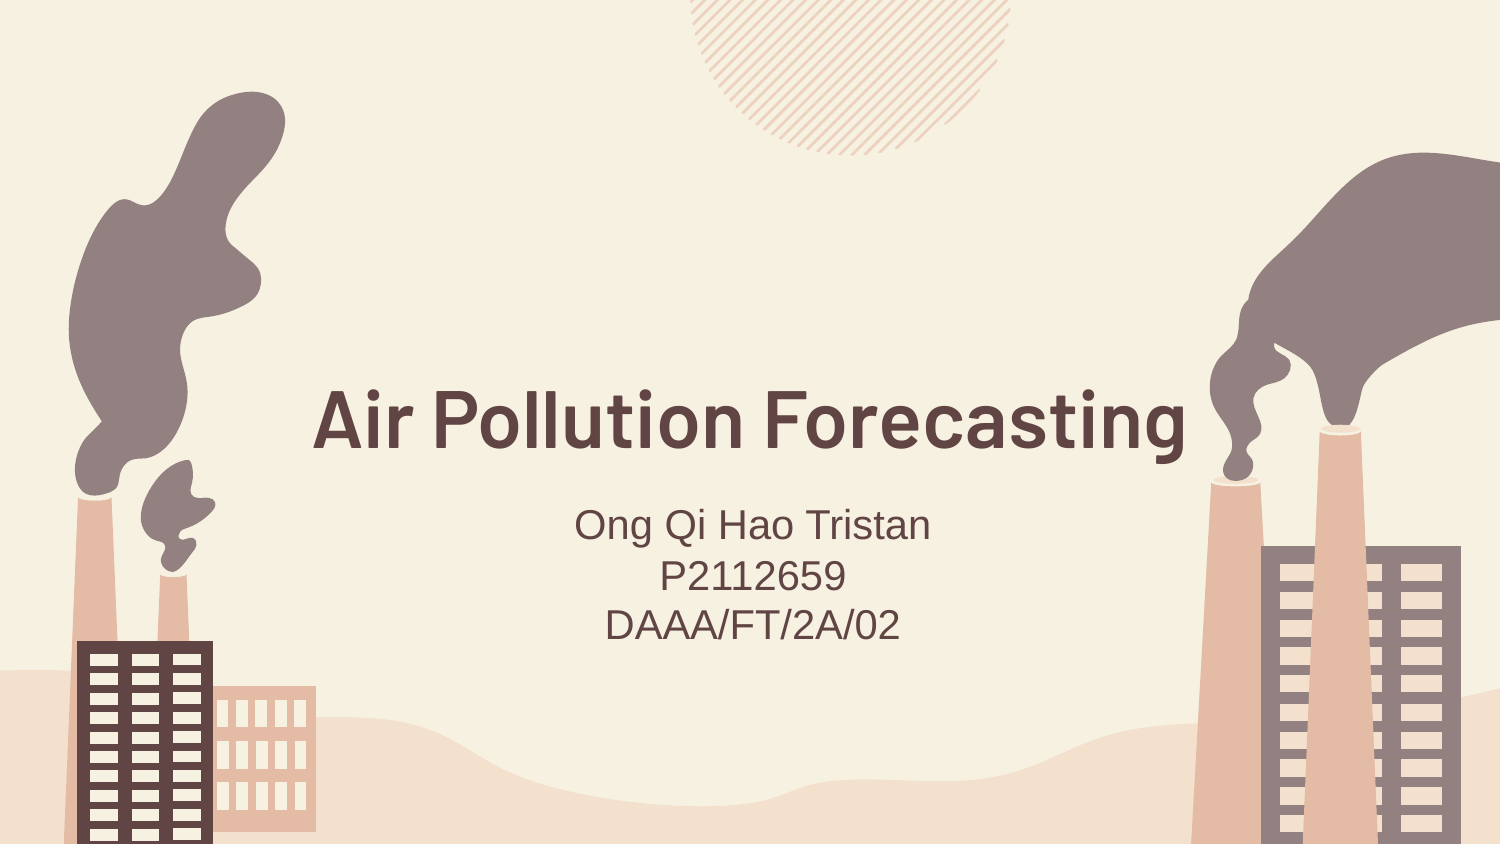

# Air Pollution Forecasting
Ong Qi Hao Tristan P2112659 DAAA/FT/2A/02